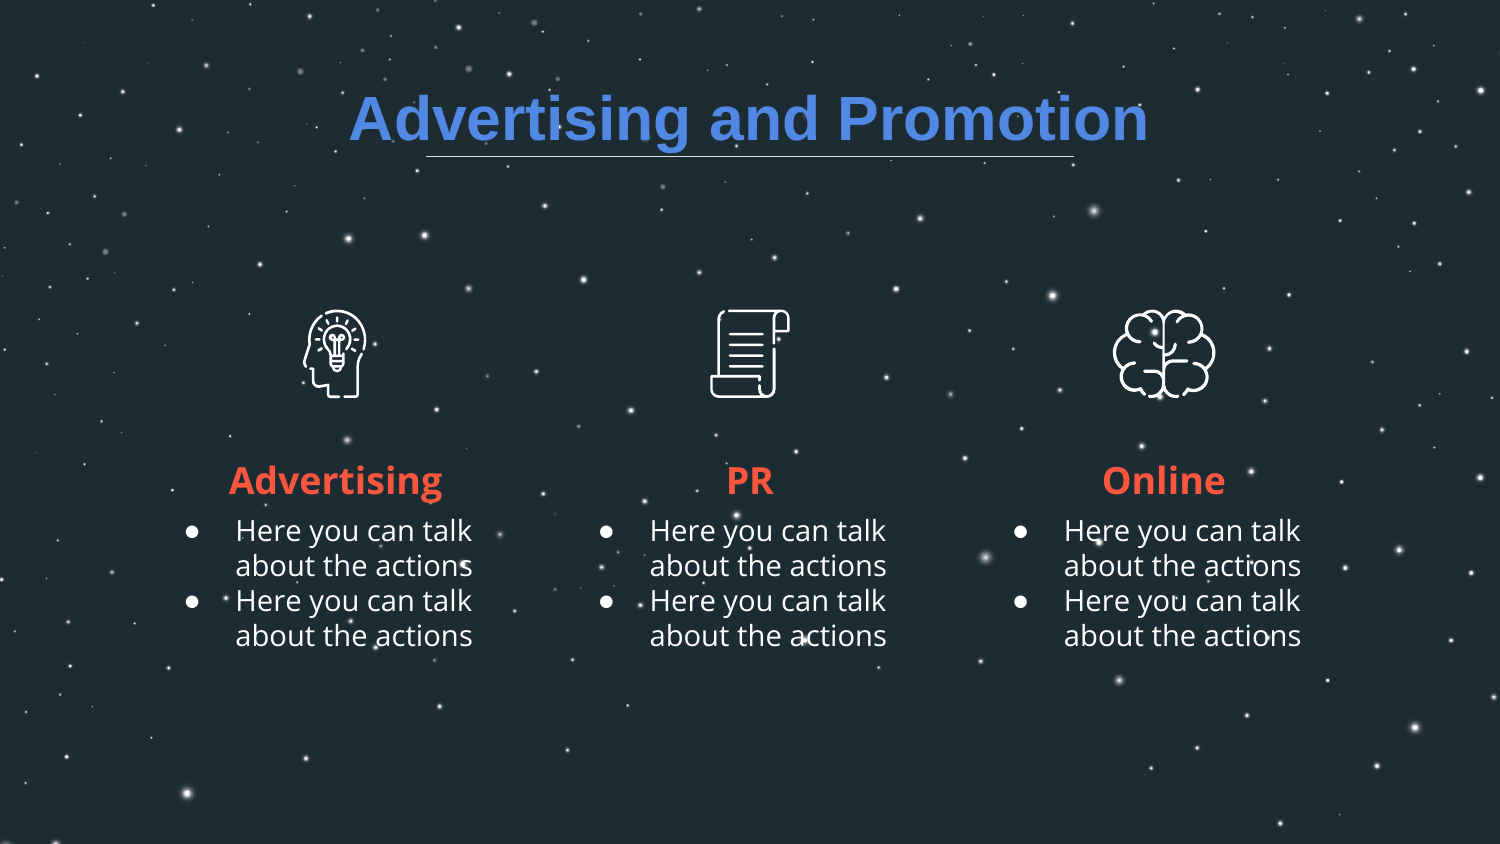

Advertising and Promotion

# Advertising
PR
Online
Here you can talk about the actions
Here you can talk about the actions
Here you can talk about the actions
Here you can talk about the actions
Here you can talk about the actions
Here you can talk about the actions